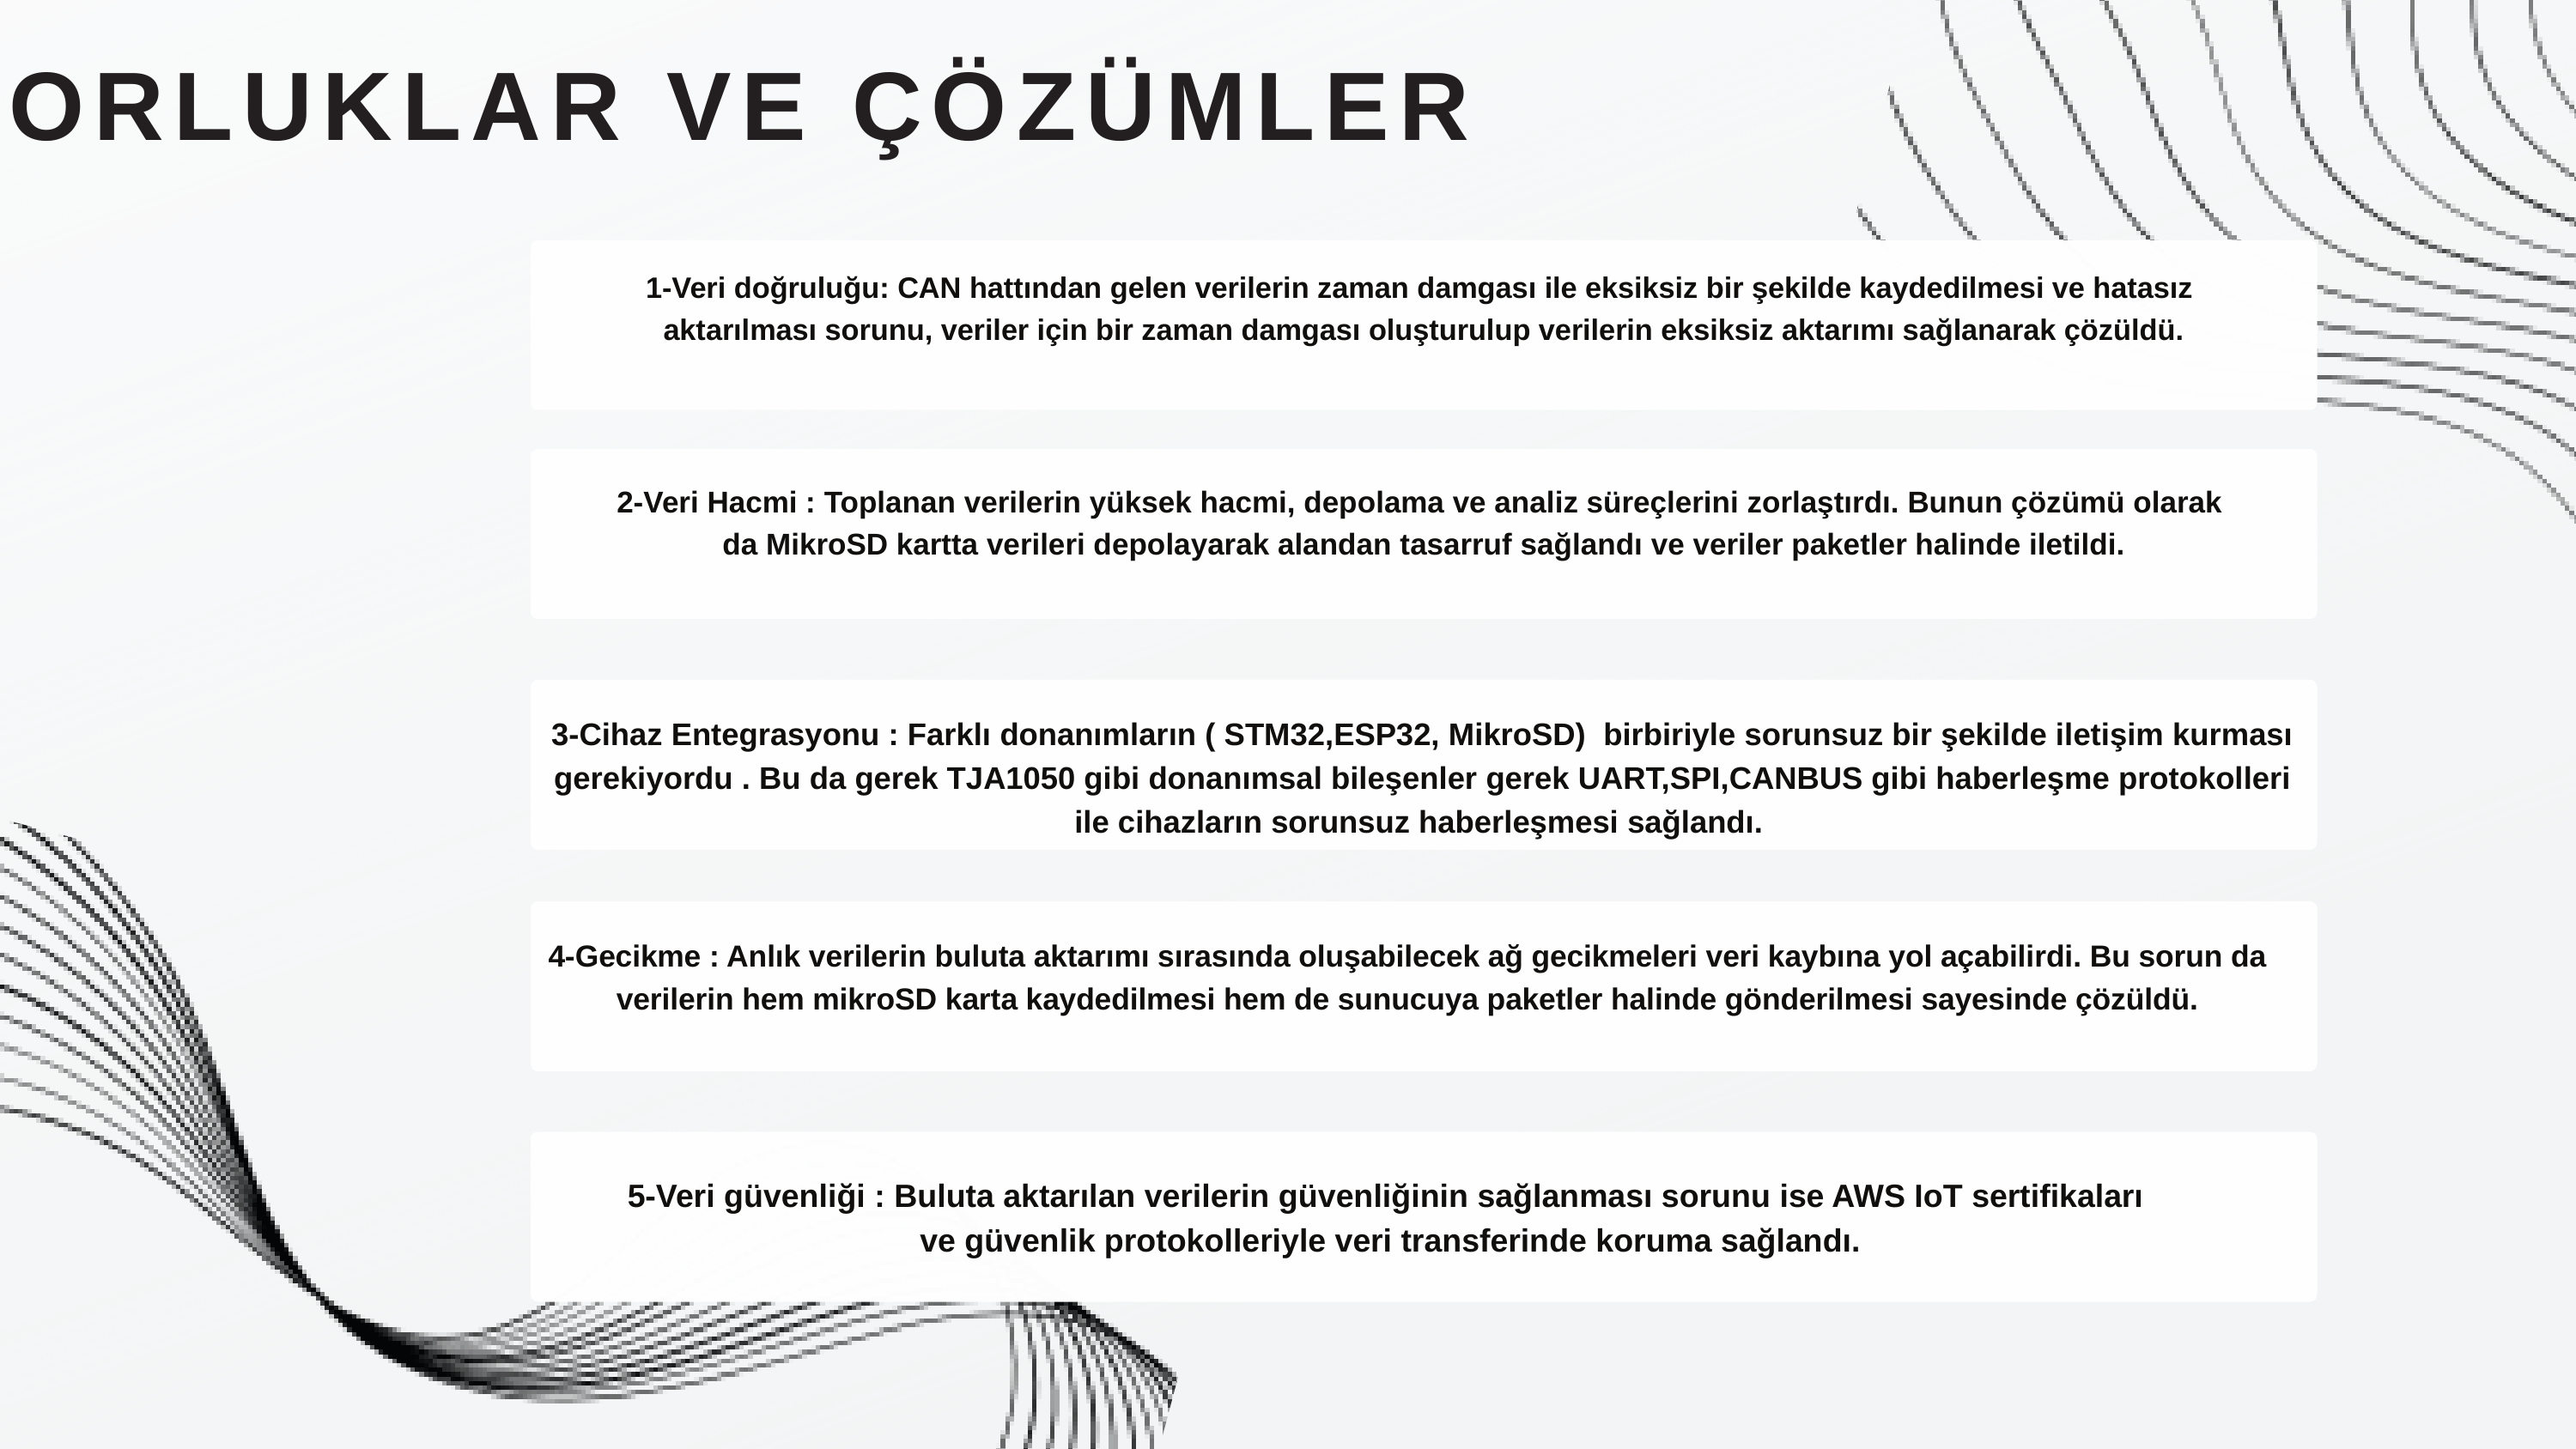

ZORLUKLAR VE ÇÖZÜMLER

1-Veri doğruluğu: CAN hattından gelen verilerin zaman damgası ile eksiksiz bir şekilde kaydedilmesi ve hatasız
aktarılması sorunu, veriler için bir zaman damgası oluşturulup verilerin eksiksiz aktarımı sağlanarak çözüldü.

2-Veri Hacmi : Toplanan verilerin yüksek hacmi, depolama ve analiz süreçlerini zorlaştırdı. Bunun çözümü olarak
da MikroSD kartta verileri depolayarak alandan tasarruf sağlandı ve veriler paketler halinde iletildi.

3-Cihaz Entegrasyonu : Farklı donanımların ( STM32,ESP32, MikroSD)  birbiriyle sorunsuz bir şekilde iletişim kurması gerekiyordu . Bu da gerek TJA1050 gibi donanımsal bileşenler gerek UART,SPI,CANBUS gibi haberleşme protokolleri ile cihazların sorunsuz haberleşmesi sağlandı.

4-Gecikme : Anlık verilerin buluta aktarımı sırasında oluşabilecek ağ gecikmeleri veri kaybına yol açabilirdi. Bu sorun da verilerin hem mikroSD karta kaydedilmesi hem de sunucuya paketler halinde gönderilmesi sayesinde çözüldü.

5-Veri güvenliği : Buluta aktarılan verilerin güvenliğinin sağlanması sorunu ise AWS IoT sertifikaları
ve güvenlik protokolleriyle veri transferinde koruma sağlandı.